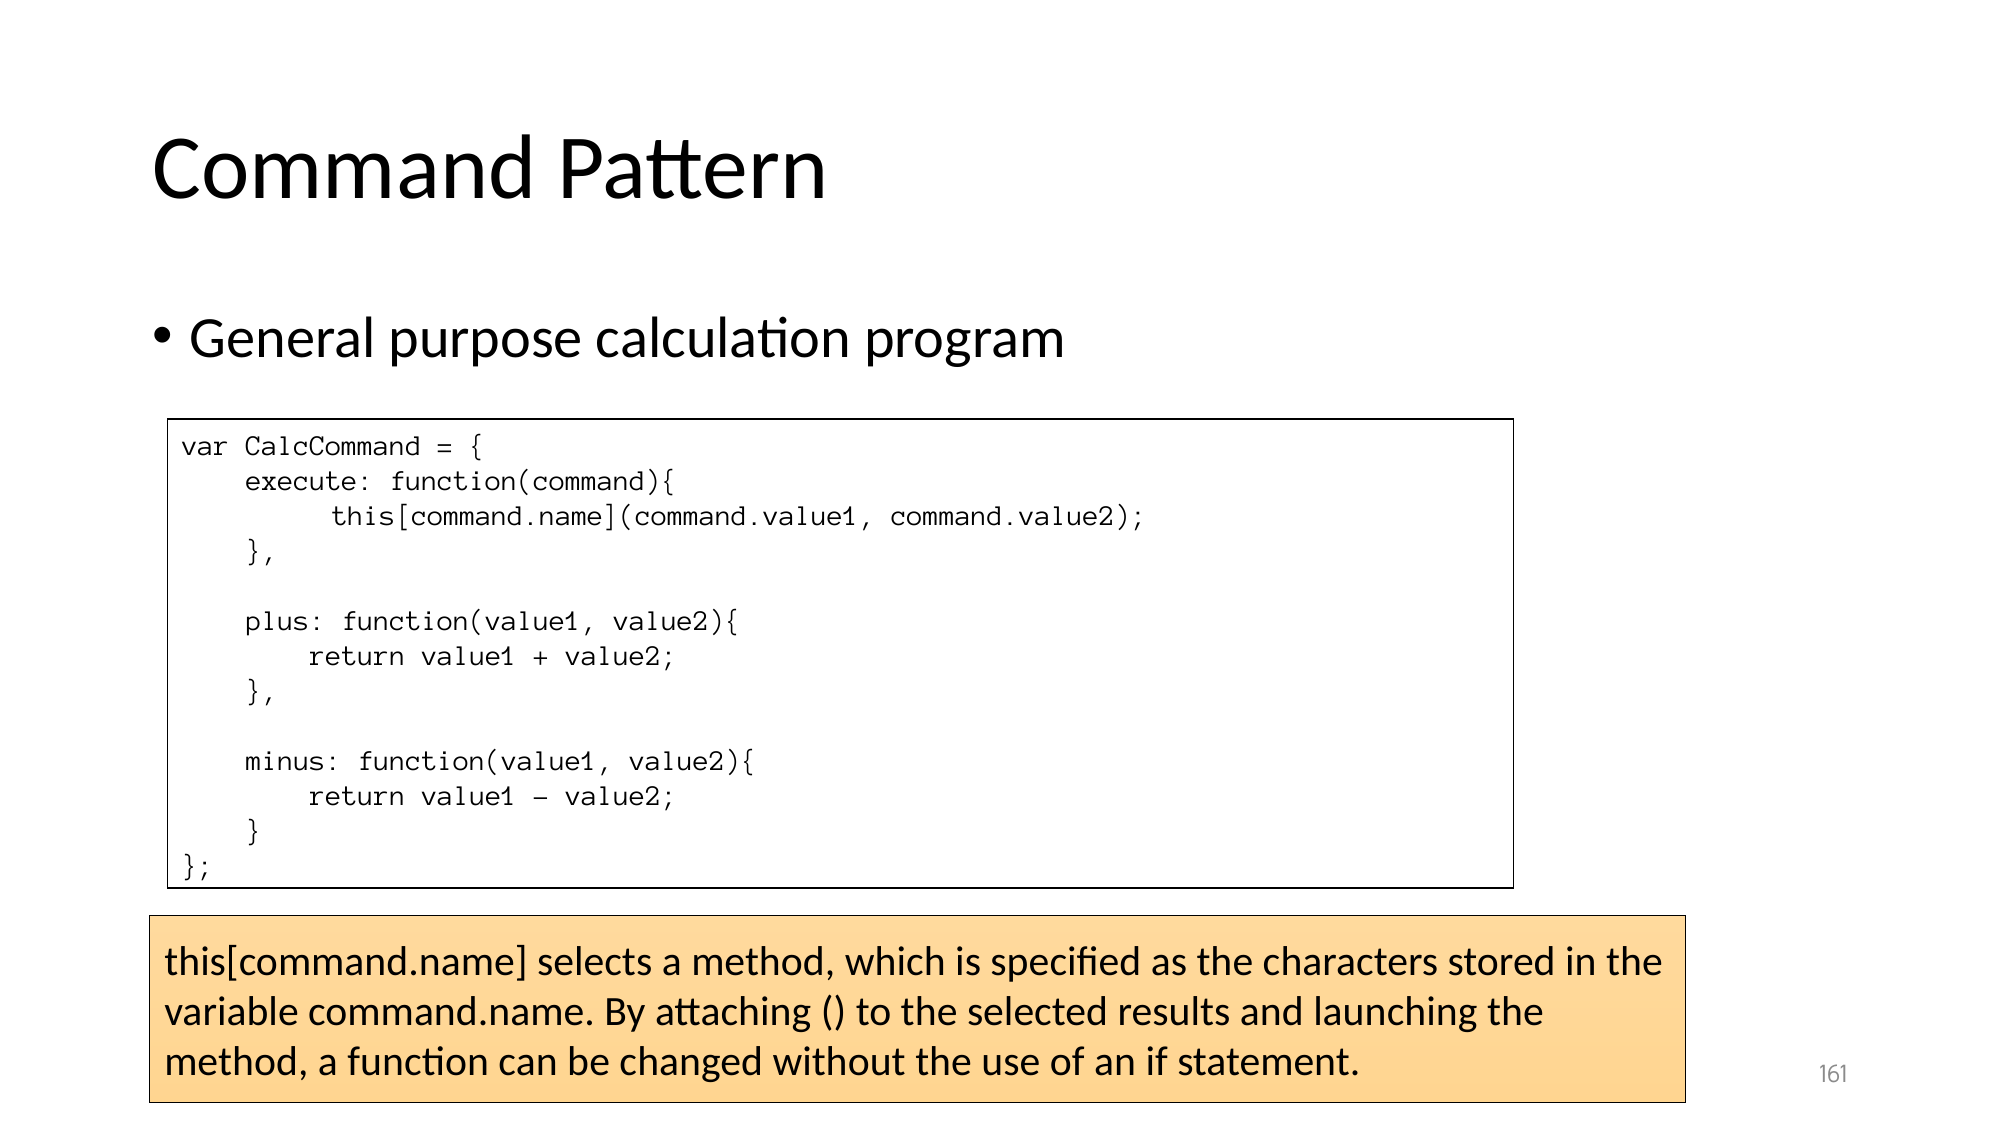

# Command Pattern
General purpose calculation program
var CalcCommand = {
    execute: function(command){
	this[command.name](command.value1, command.value2);
    },

    plus: function(value1, value2){
        return value1 + value2;
    },

    minus: function(value1, value2){
        return value1 - value2;
    }
};
this[command.name] selects a method, which is specified as the characters stored in the variable command.name. By attaching () to the selected results and launching the method, a function can be changed without the use of an if statement.
161